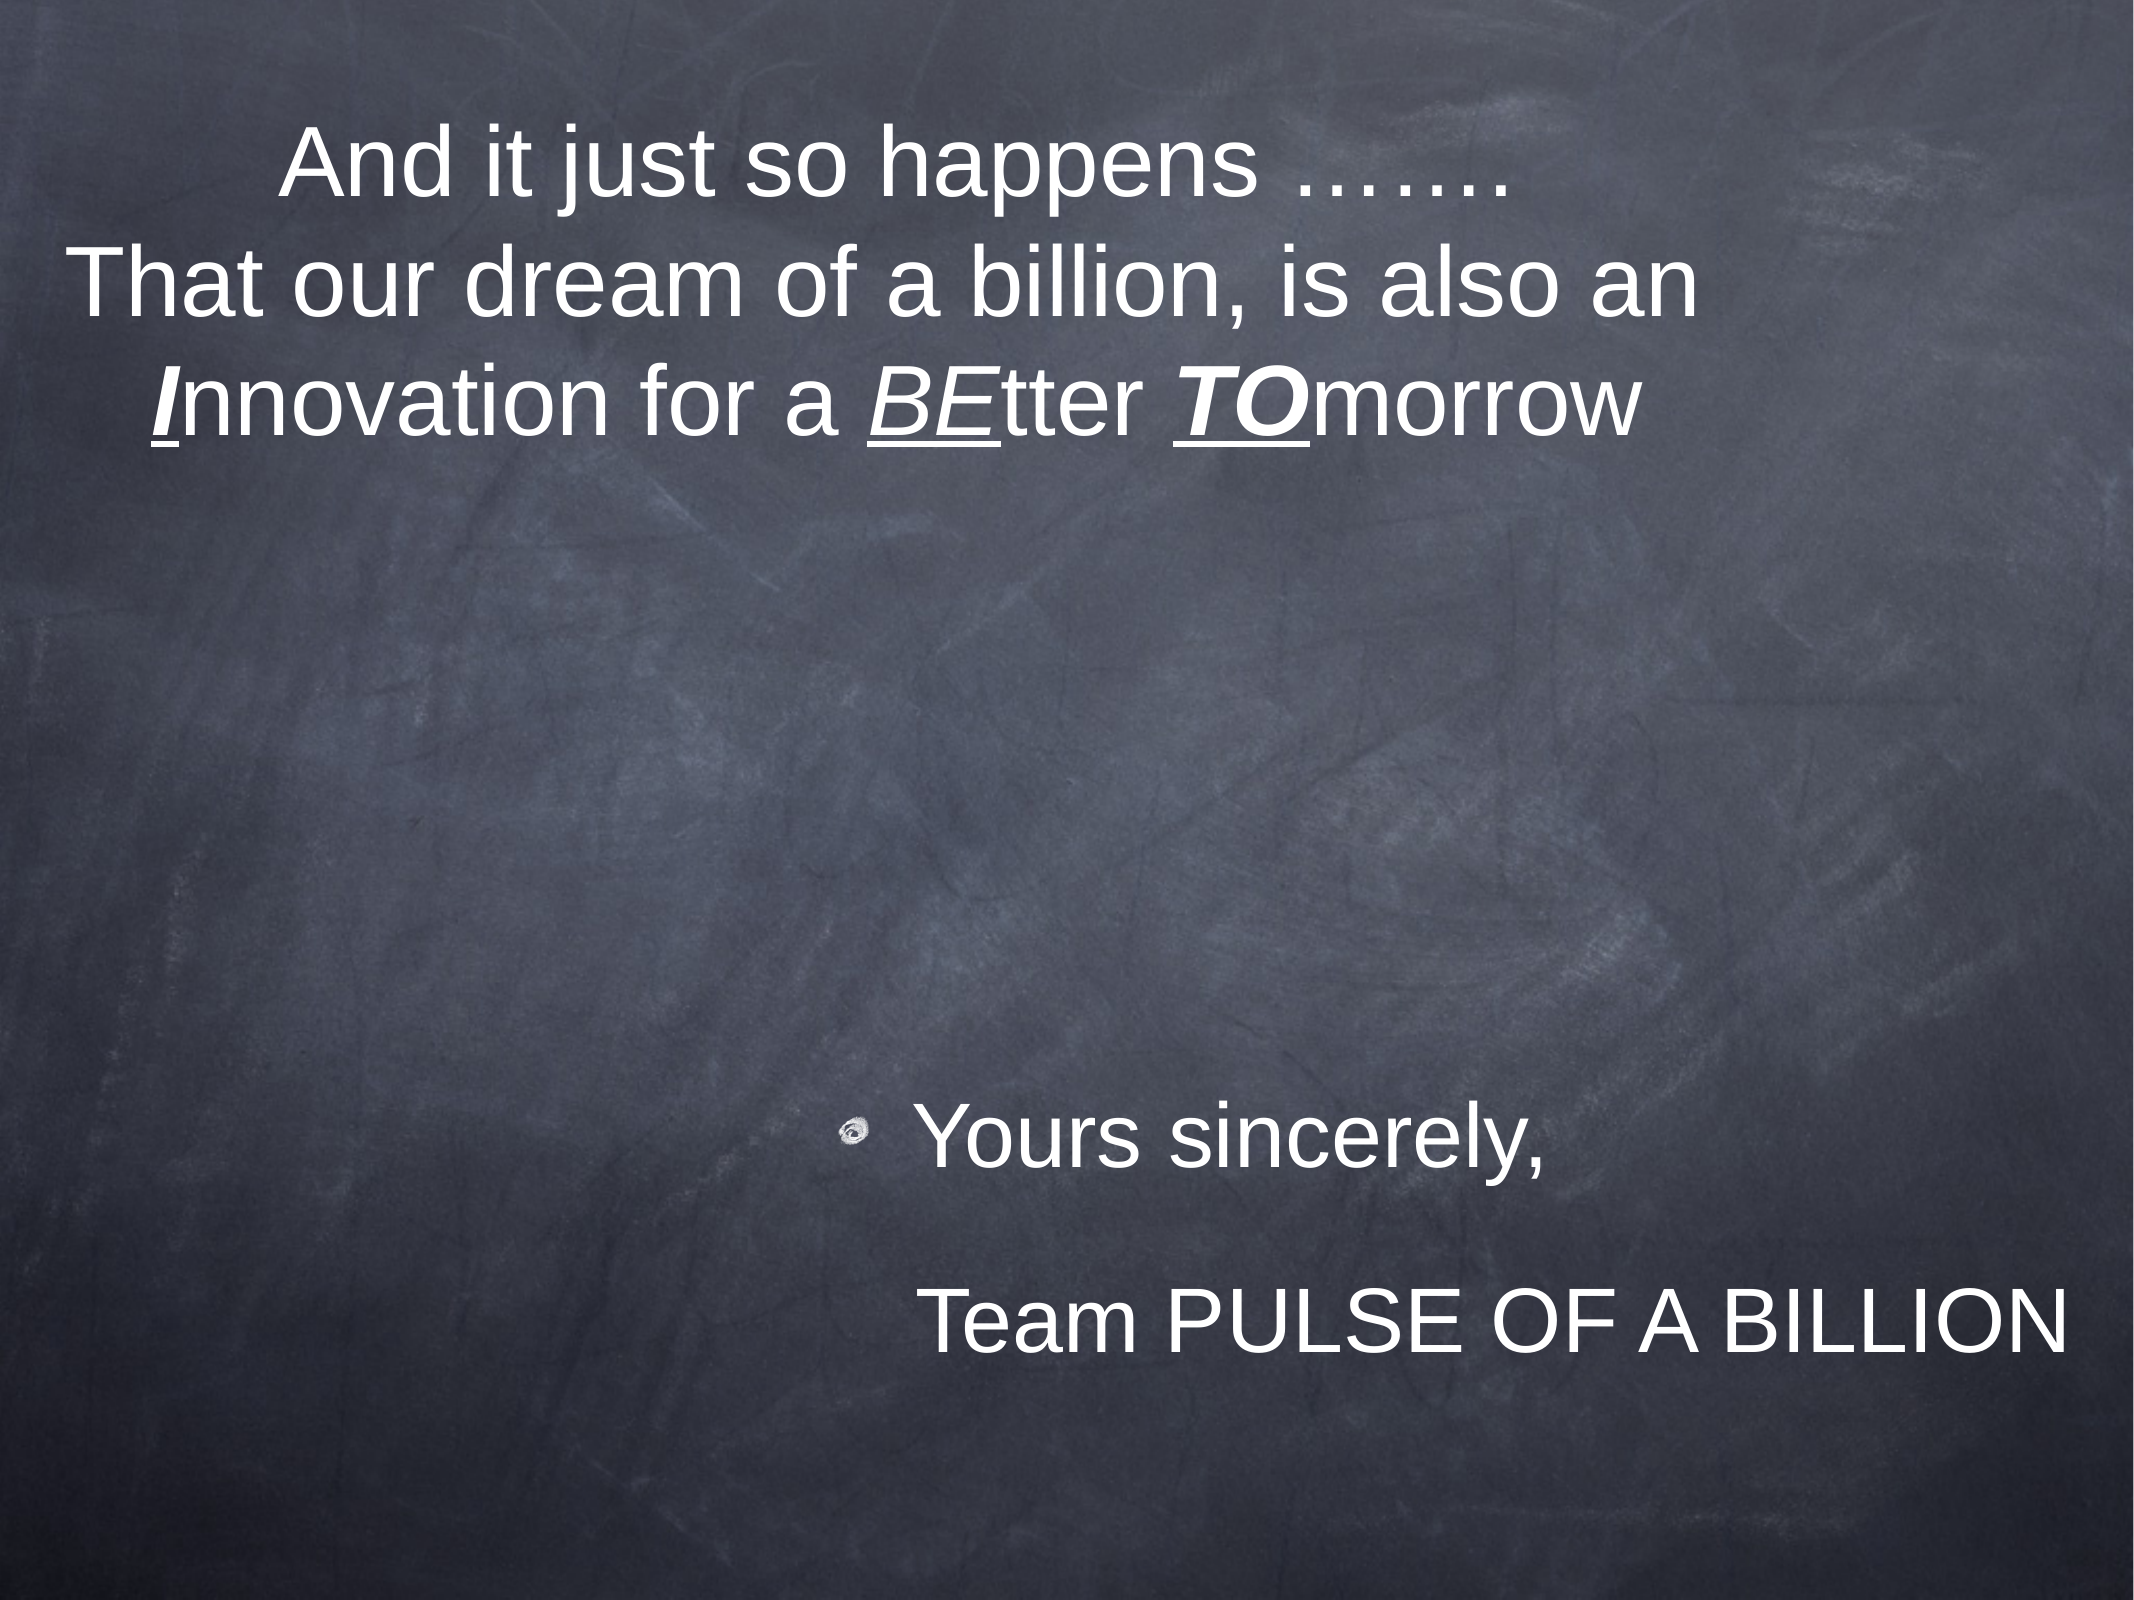

# And it just so happens ……. That our dream of a billion, is also an Innovation for a BEtter TOmorrow

Yours sincerely,
   Team PULSE OF A BILLION